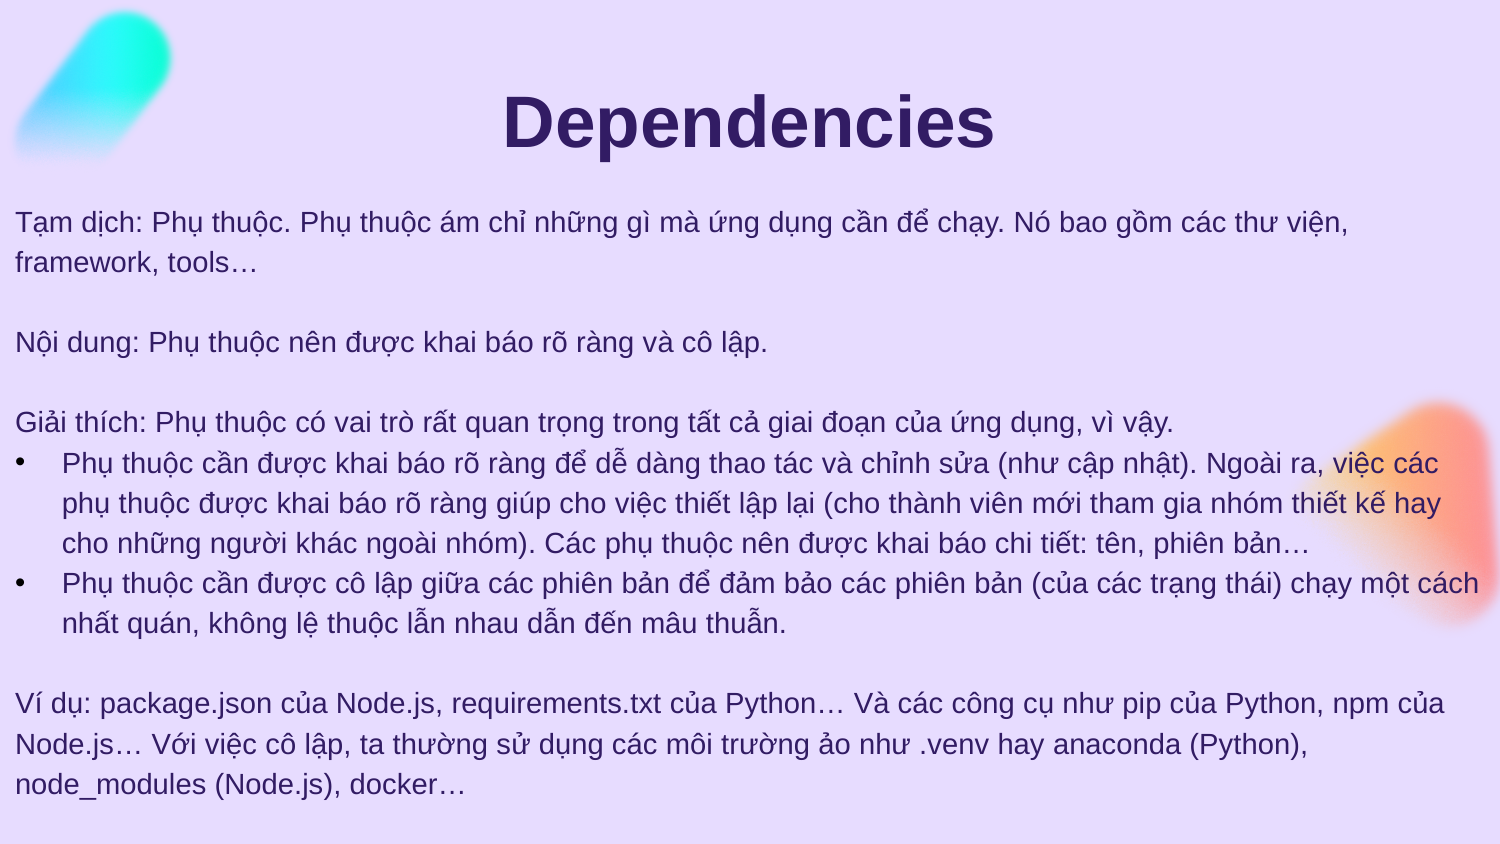

# Dependencies
Tạm dịch: Phụ thuộc. Phụ thuộc ám chỉ những gì mà ứng dụng cần để chạy. Nó bao gồm các thư viện, framework, tools…

Nội dung: Phụ thuộc nên được khai báo rõ ràng và cô lập.

Giải thích: Phụ thuộc có vai trò rất quan trọng trong tất cả giai đoạn của ứng dụng, vì vậy.
Phụ thuộc cần được khai báo rõ ràng để dễ dàng thao tác và chỉnh sửa (như cập nhật). Ngoài ra, việc các phụ thuộc được khai báo rõ ràng giúp cho việc thiết lập lại (cho thành viên mới tham gia nhóm thiết kế hay cho những người khác ngoài nhóm). Các phụ thuộc nên được khai báo chi tiết: tên, phiên bản…
Phụ thuộc cần được cô lập giữa các phiên bản để đảm bảo các phiên bản (của các trạng thái) chạy một cách nhất quán, không lệ thuộc lẫn nhau dẫn đến mâu thuẫn.

Ví dụ: package.json của Node.js, requirements.txt của Python… Và các công cụ như pip của Python, npm của Node.js… Với việc cô lập, ta thường sử dụng các môi trường ảo như .venv hay anaconda (Python), node_modules (Node.js), docker…